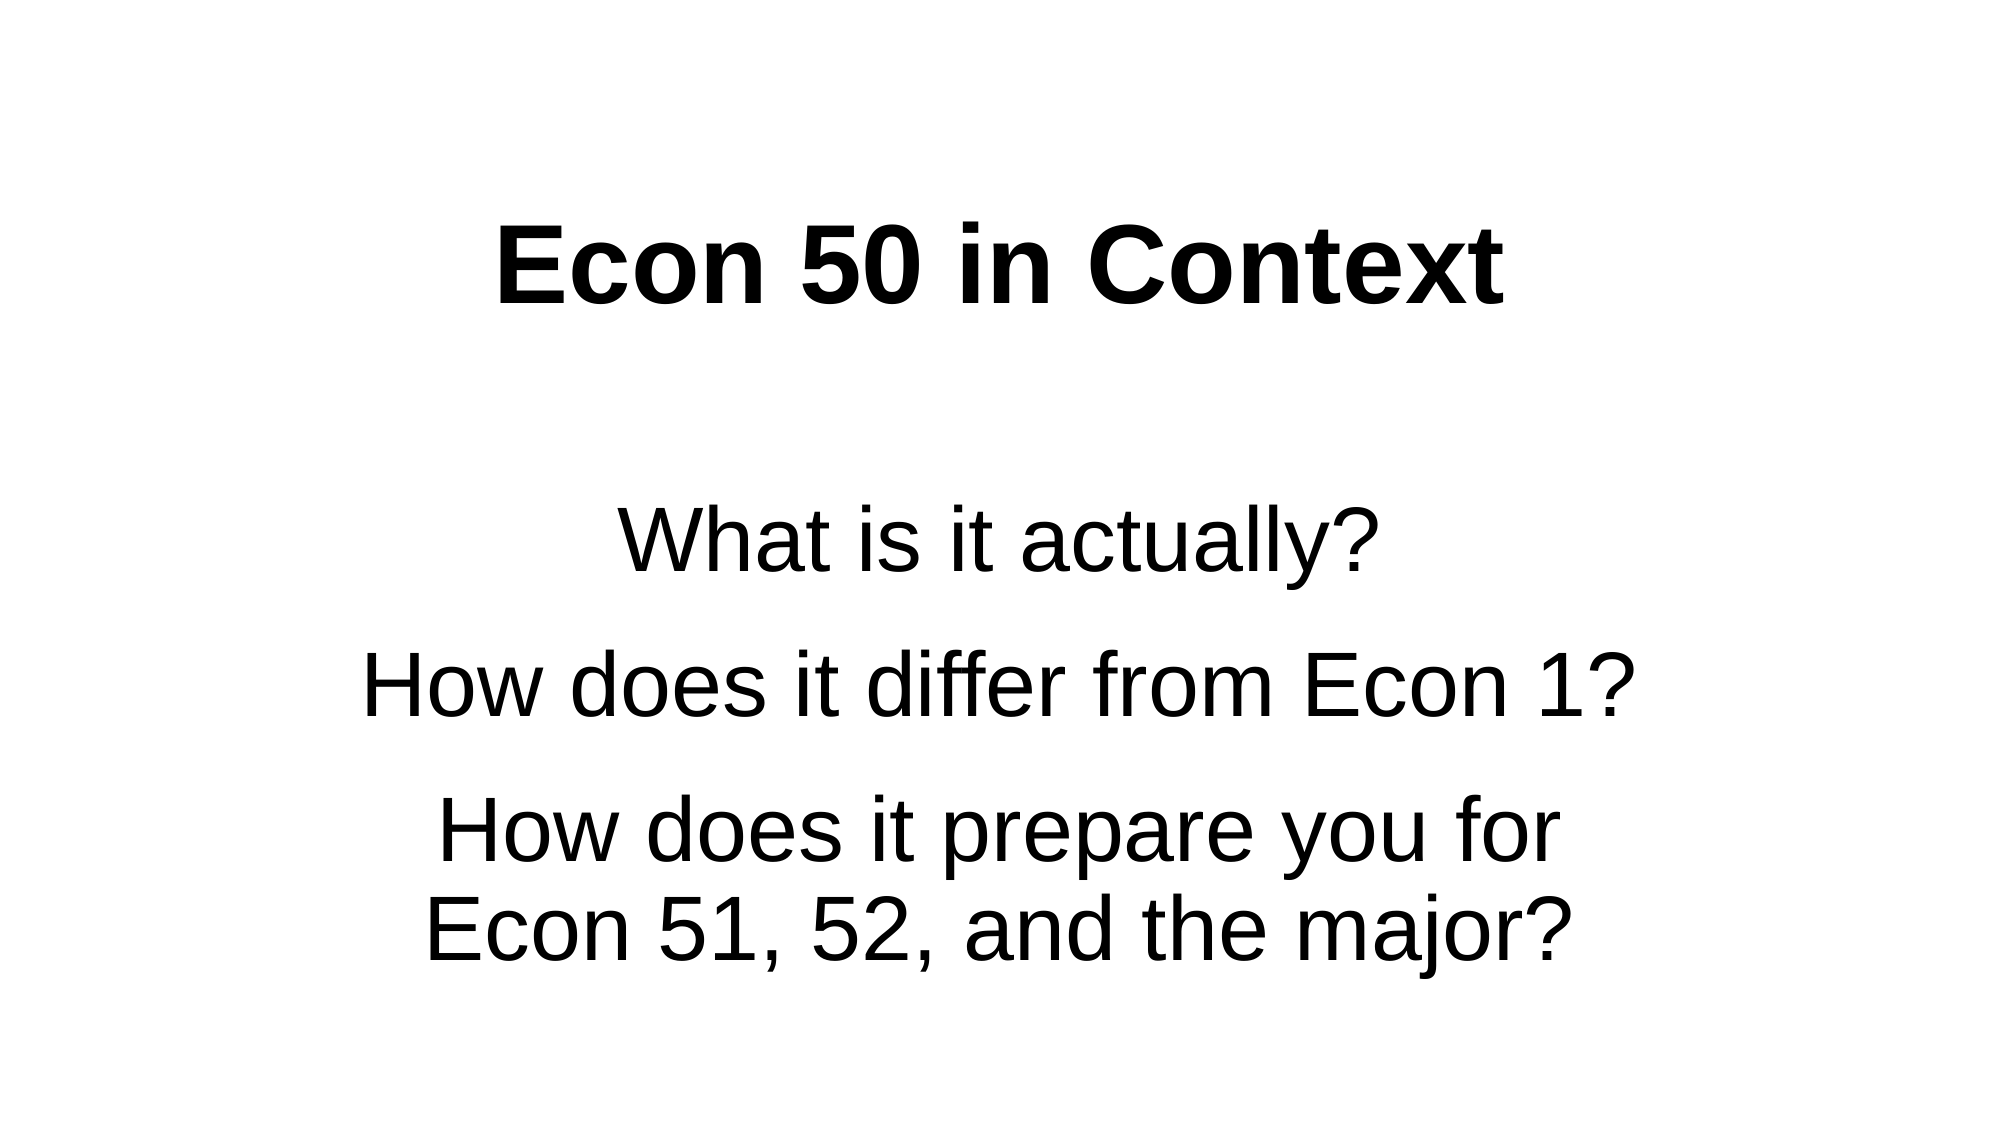

# Econ 50 in Context
What is it actually?
How does it differ from Econ 1?
How does it prepare you for
Econ 51, 52, and the major?